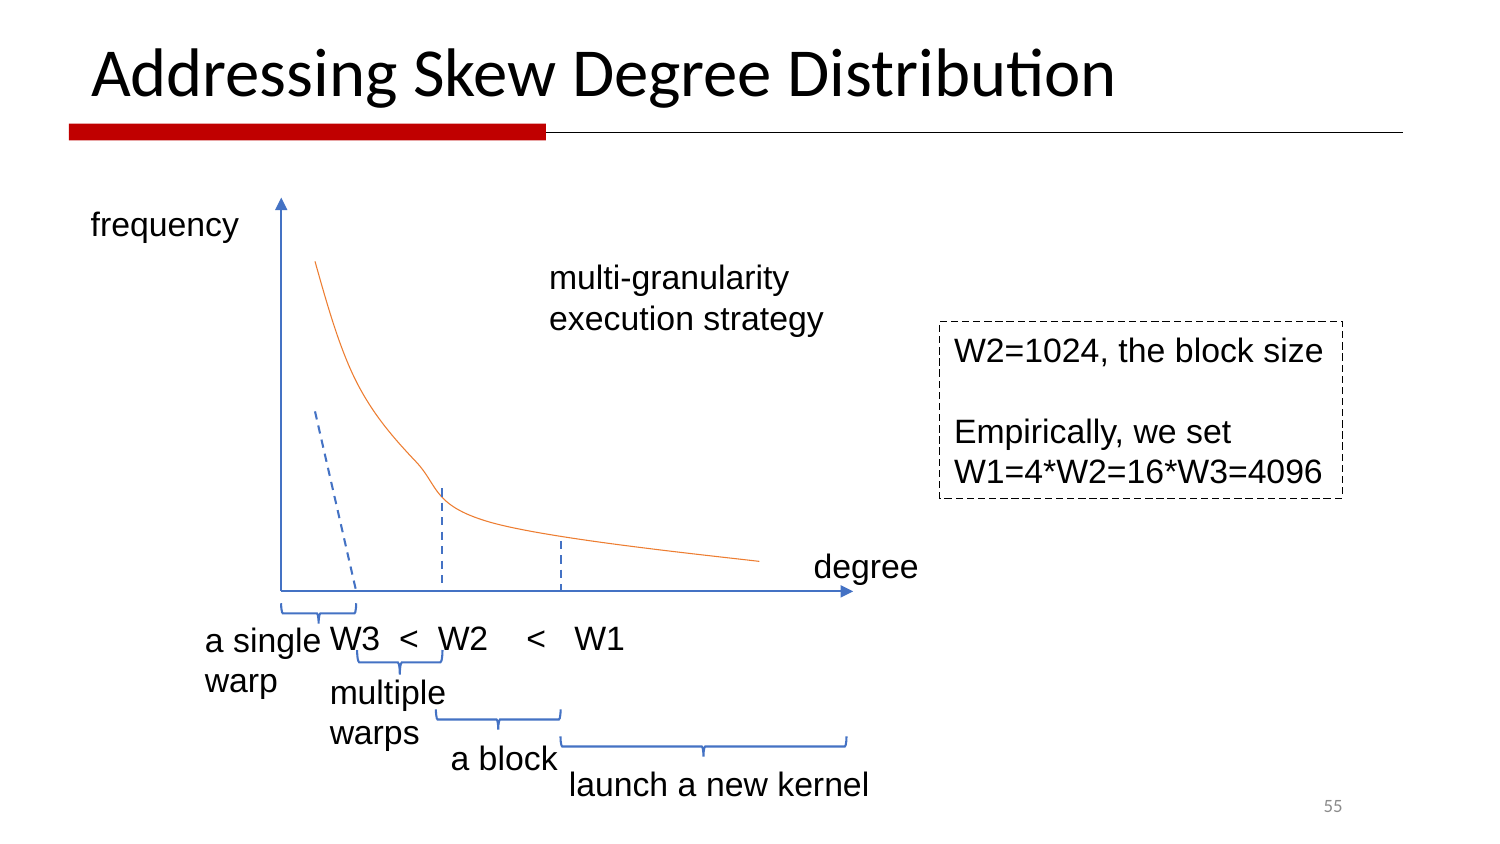

# Addressing Skew Degree Distribution

frequency
multi-granularity execution strategy

W2=1024, the block size

Empirically, we set
W1=4*W2=16*W3=4096
degree

W3  <  W2    <   W1
a single warp

multiple warps
a block
launch a new kernel
55